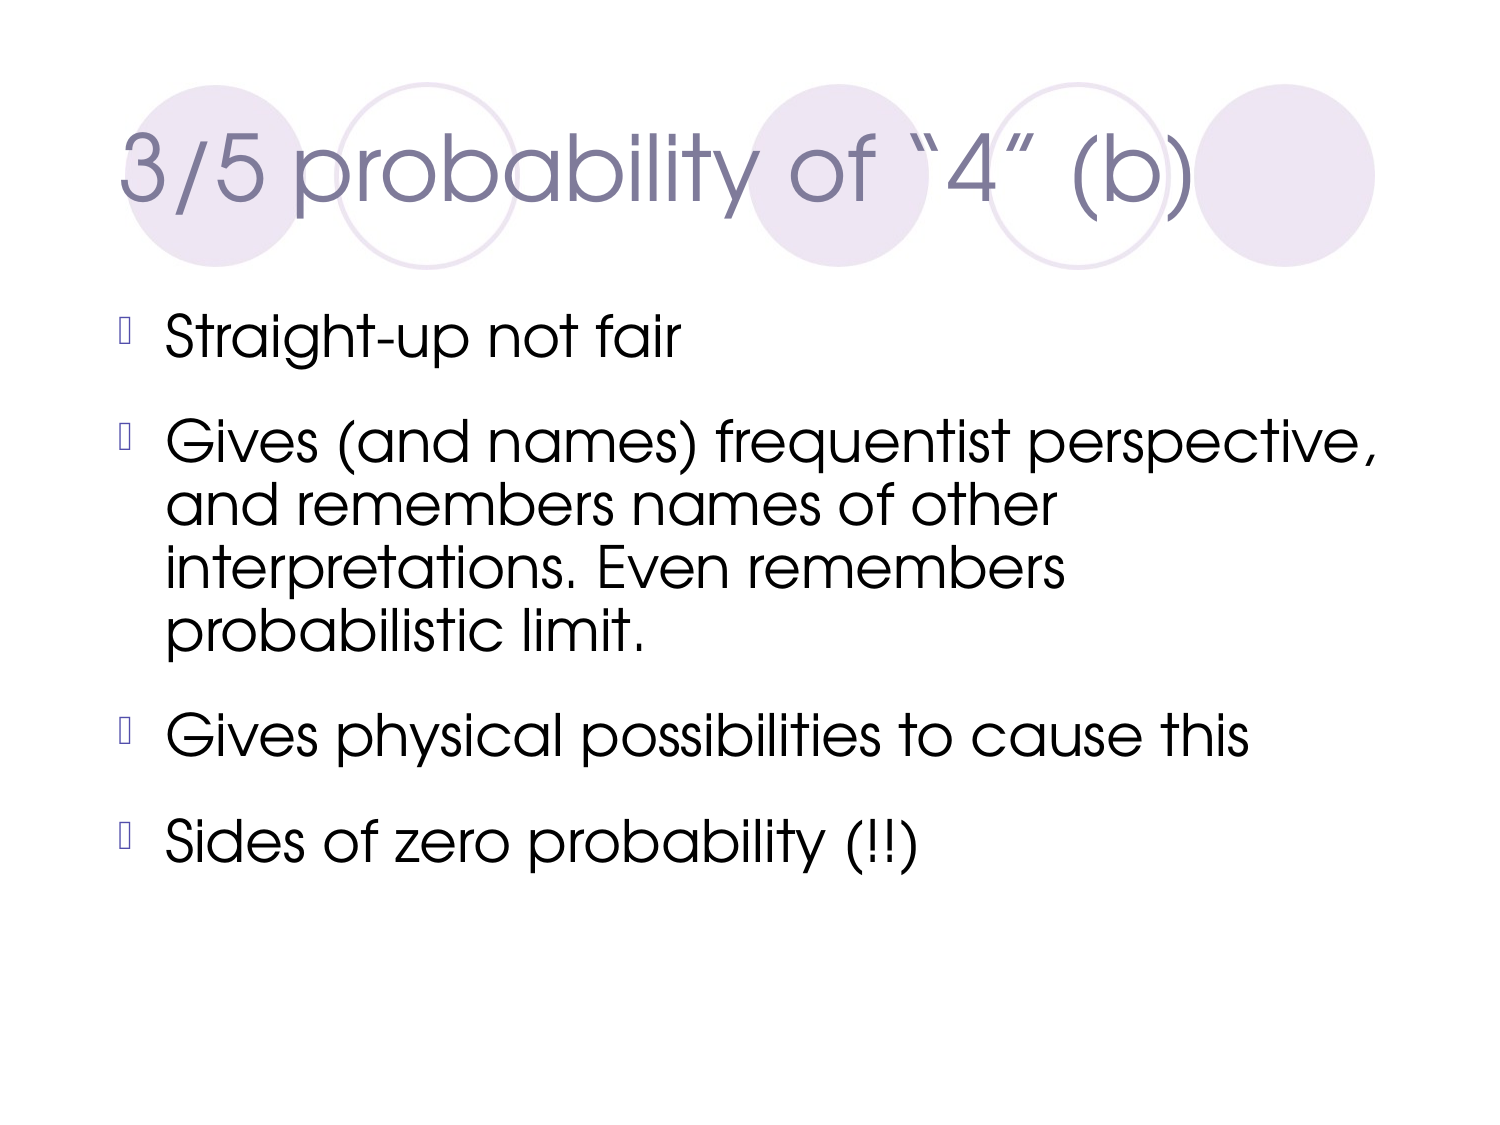

# 3/5 probability of “4” (b)
Straight-up not fair
Gives (and names) frequentist perspective, and remembers names of other interpretations. Even remembers probabilistic limit.
Gives physical possibilities to cause this
Sides of zero probability (!!)